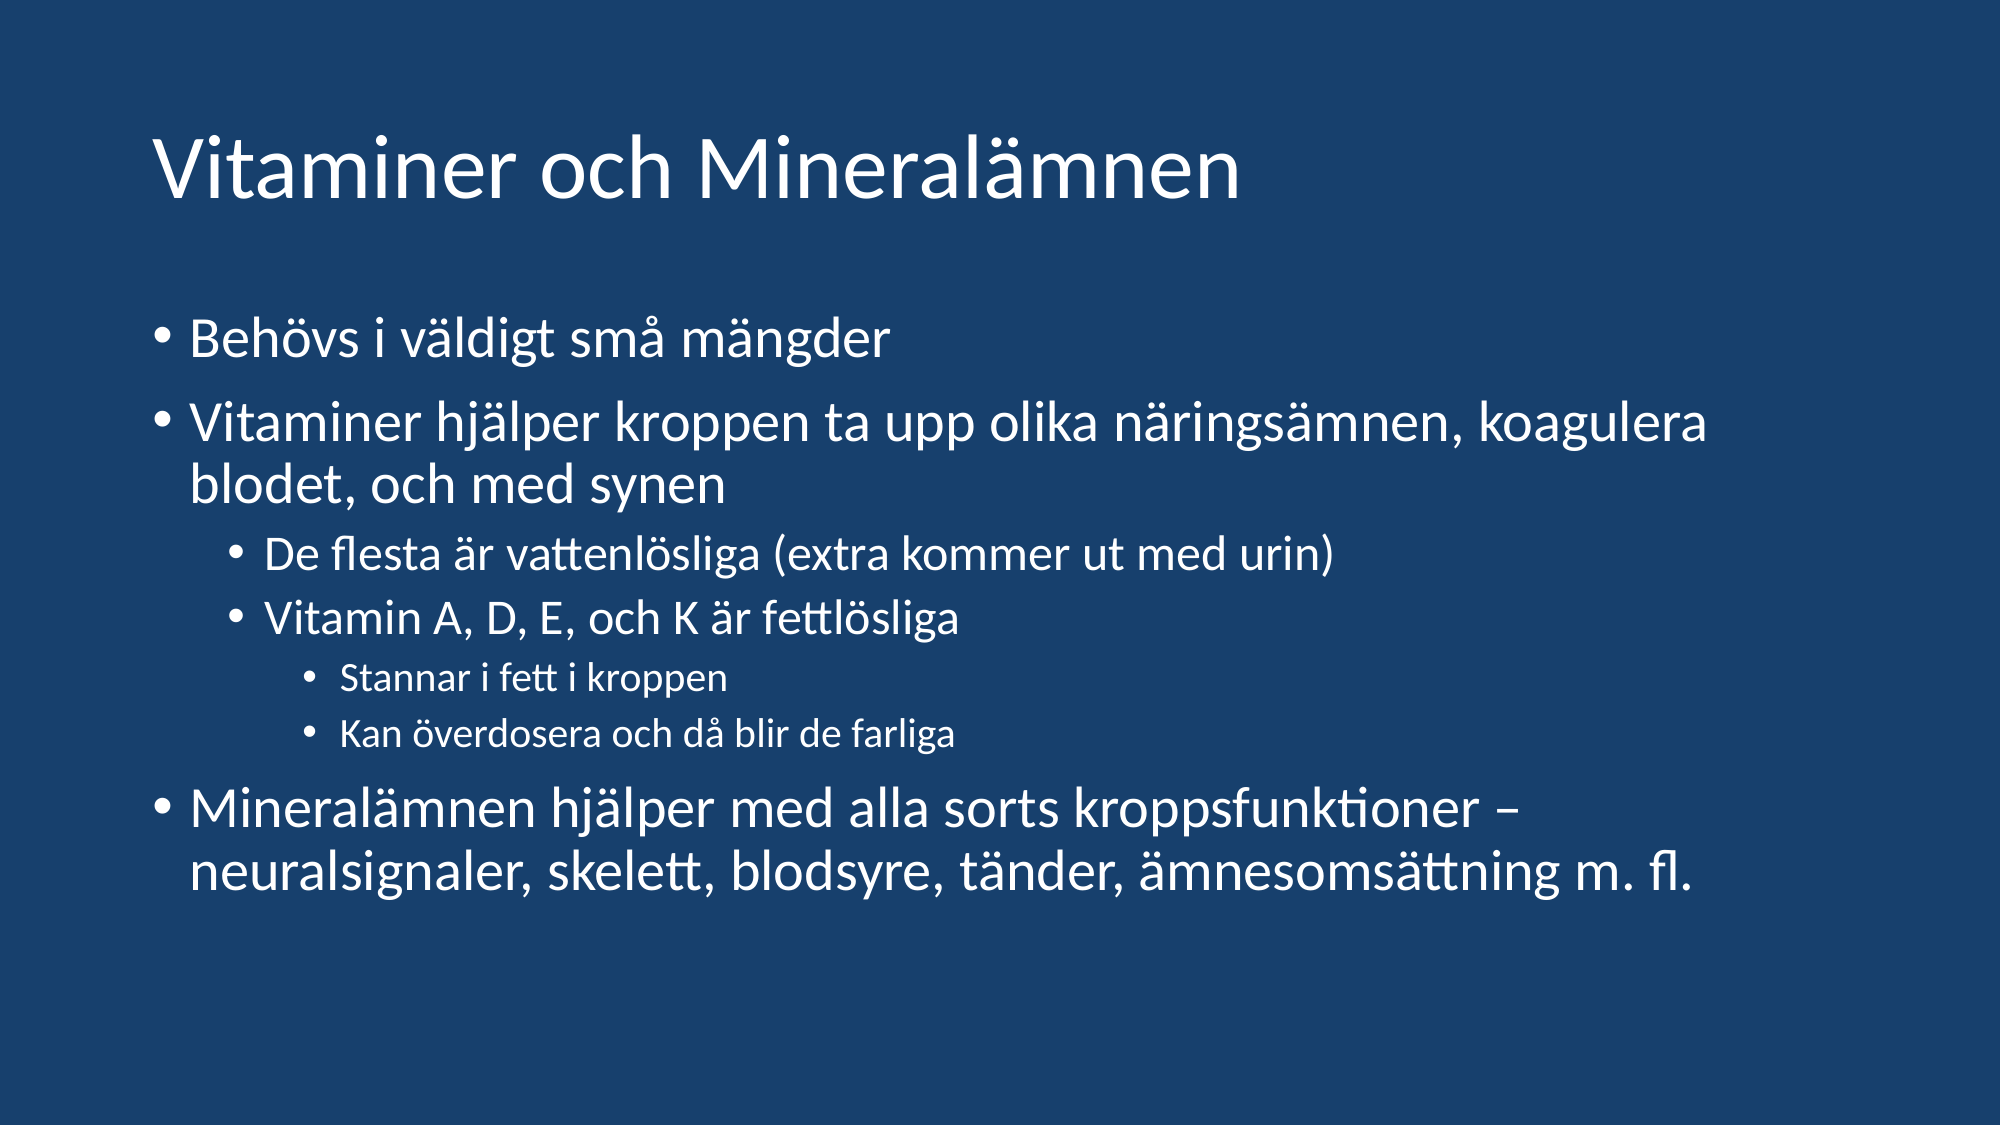

# Vitaminer och Mineralämnen
Behövs i väldigt små mängder
Vitaminer hjälper kroppen ta upp olika näringsämnen, koagulera blodet, och med synen
De flesta är vattenlösliga (extra kommer ut med urin)
Vitamin A, D, E, och K är fettlösliga
Stannar i fett i kroppen
Kan överdosera och då blir de farliga
Mineralämnen hjälper med alla sorts kroppsfunktioner – neuralsignaler, skelett, blodsyre, tänder, ämnesomsättning m. fl.